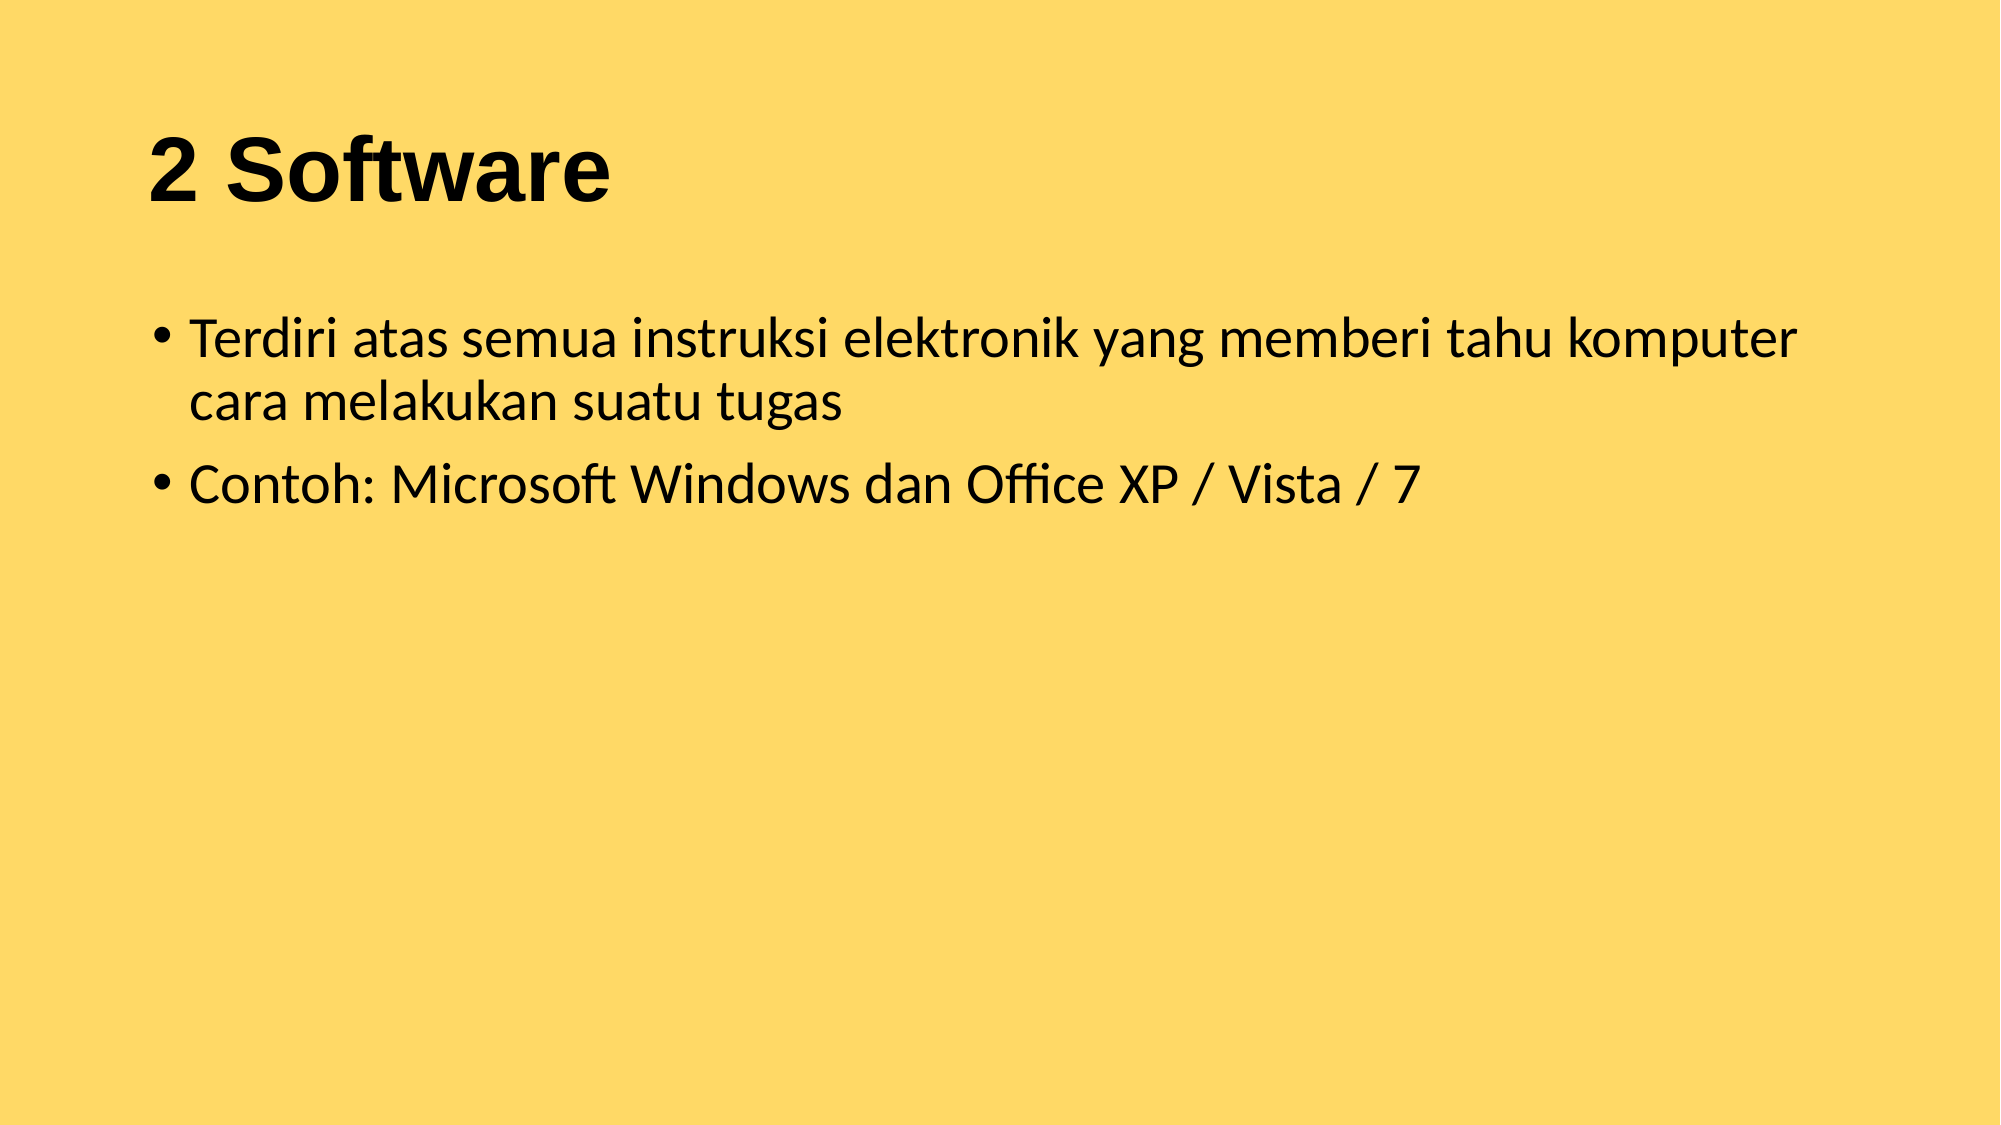

# 2 Software

Terdiri atas semua instruksi elektronik yang memberi tahu komputer cara melakukan suatu tugas
Contoh: Microsoft Windows dan Office XP / Vista / 7